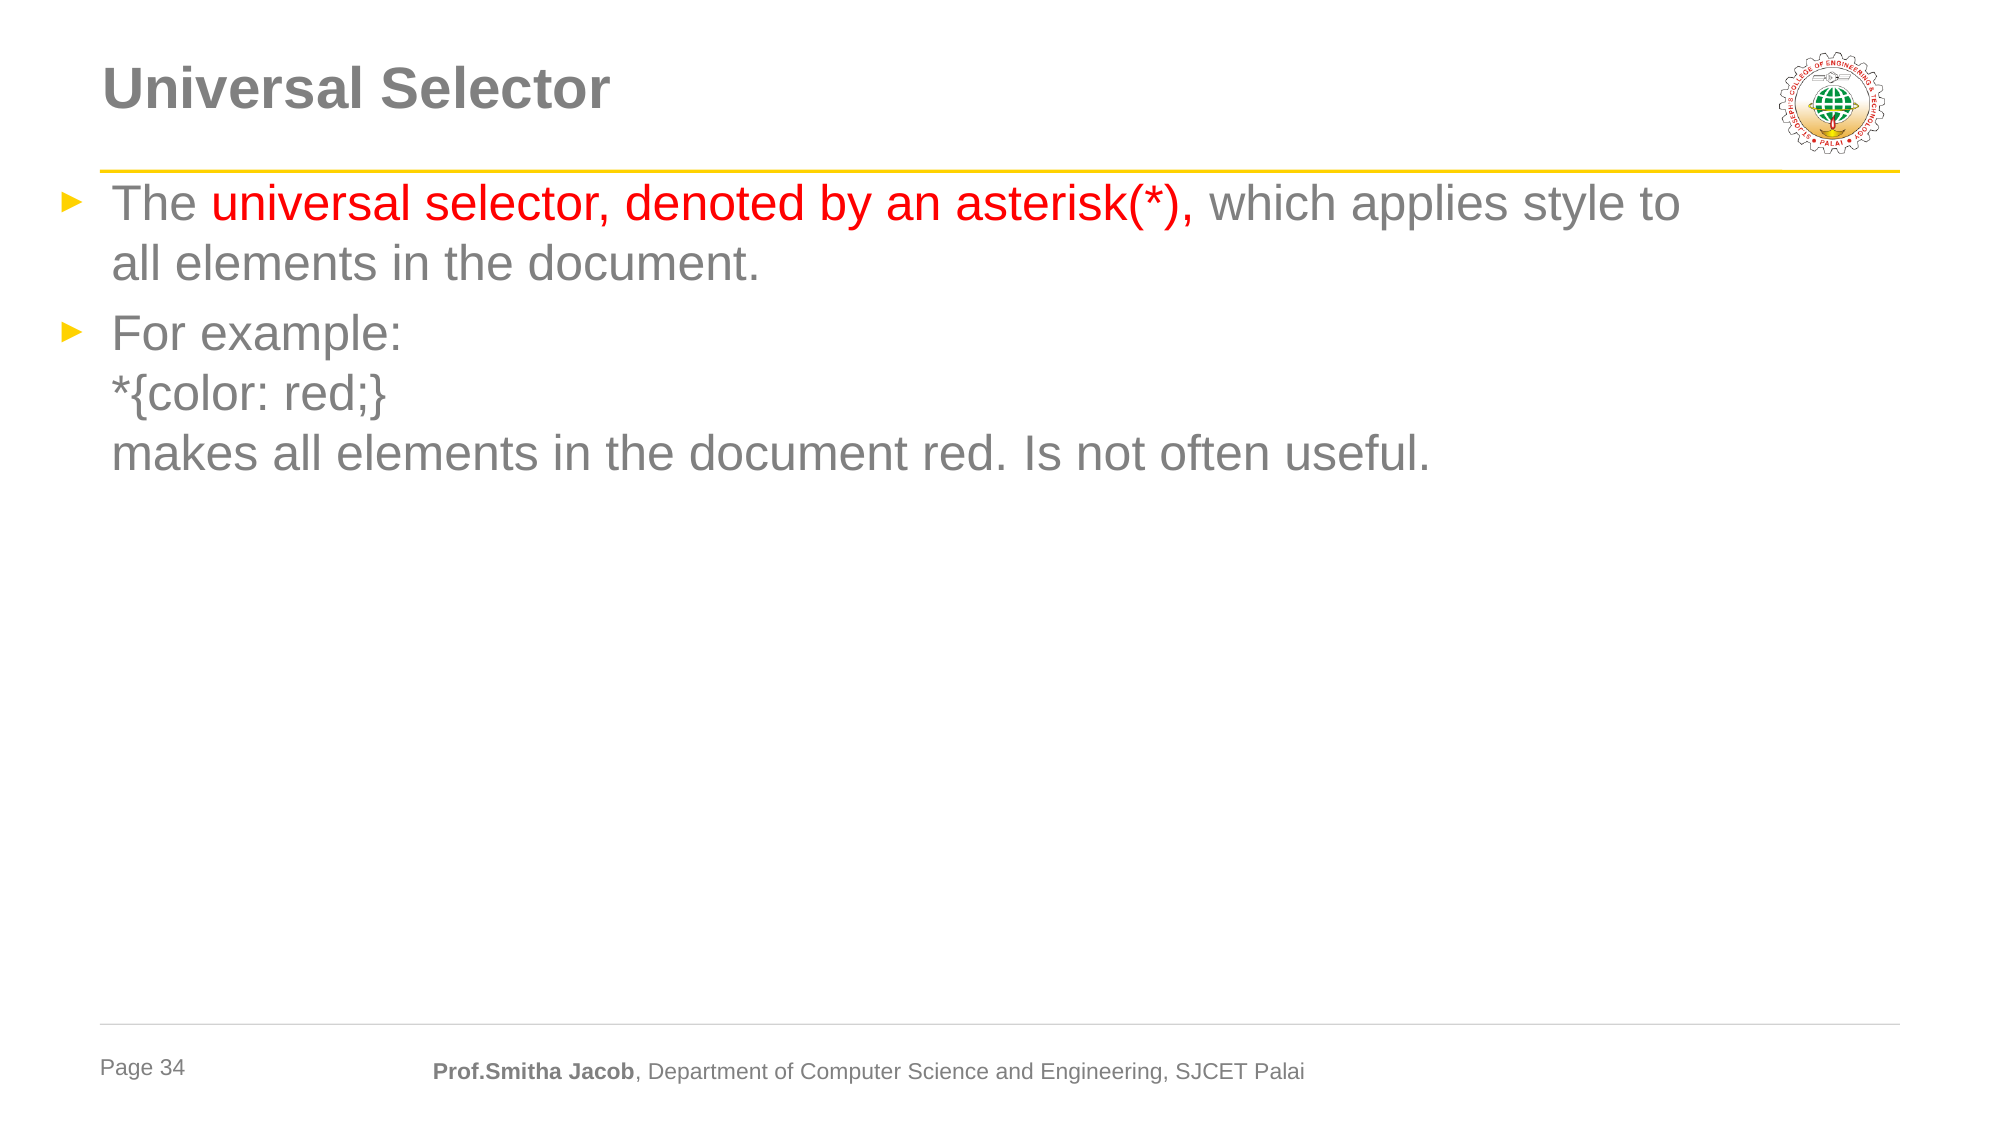

# Universal Selector
The universal selector, denoted by an asterisk(*), which applies style to all elements in the document.
For example:
*{color: red;}
makes all elements in the document red. Is not often useful.